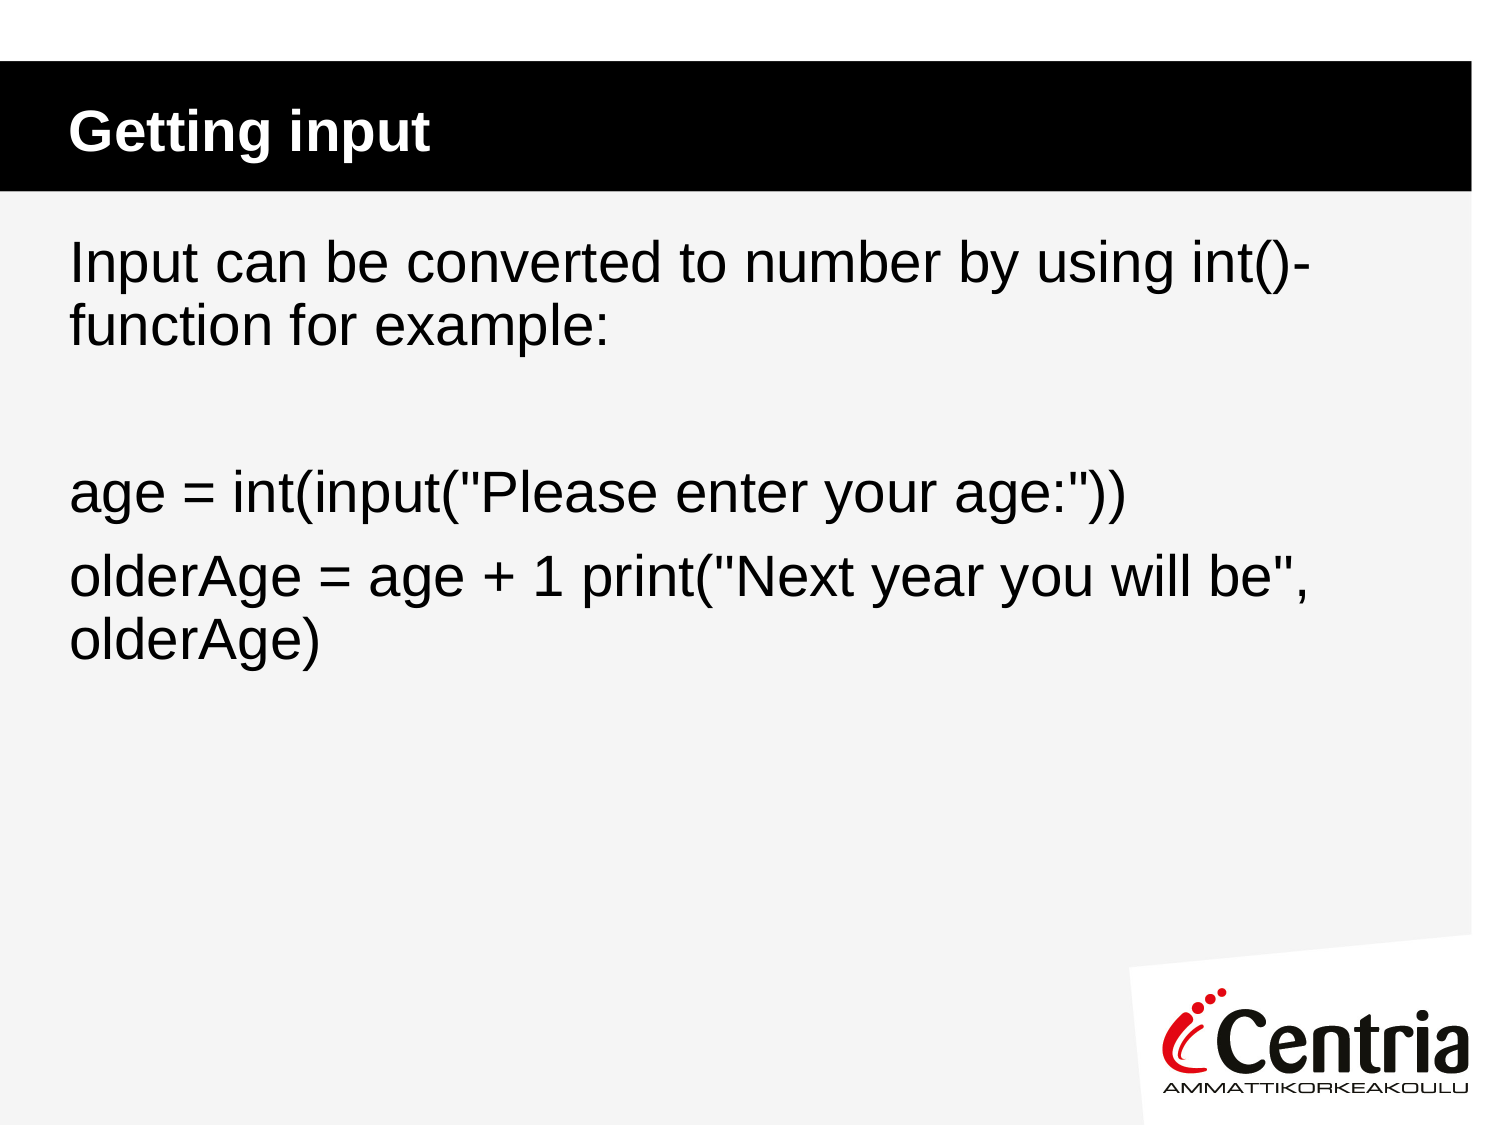

Getting input
Input can be converted to number by using int()-function for example:

age = int(input("Please enter your age:"))
olderAge = age + 1 print("Next year you will be", olderAge)